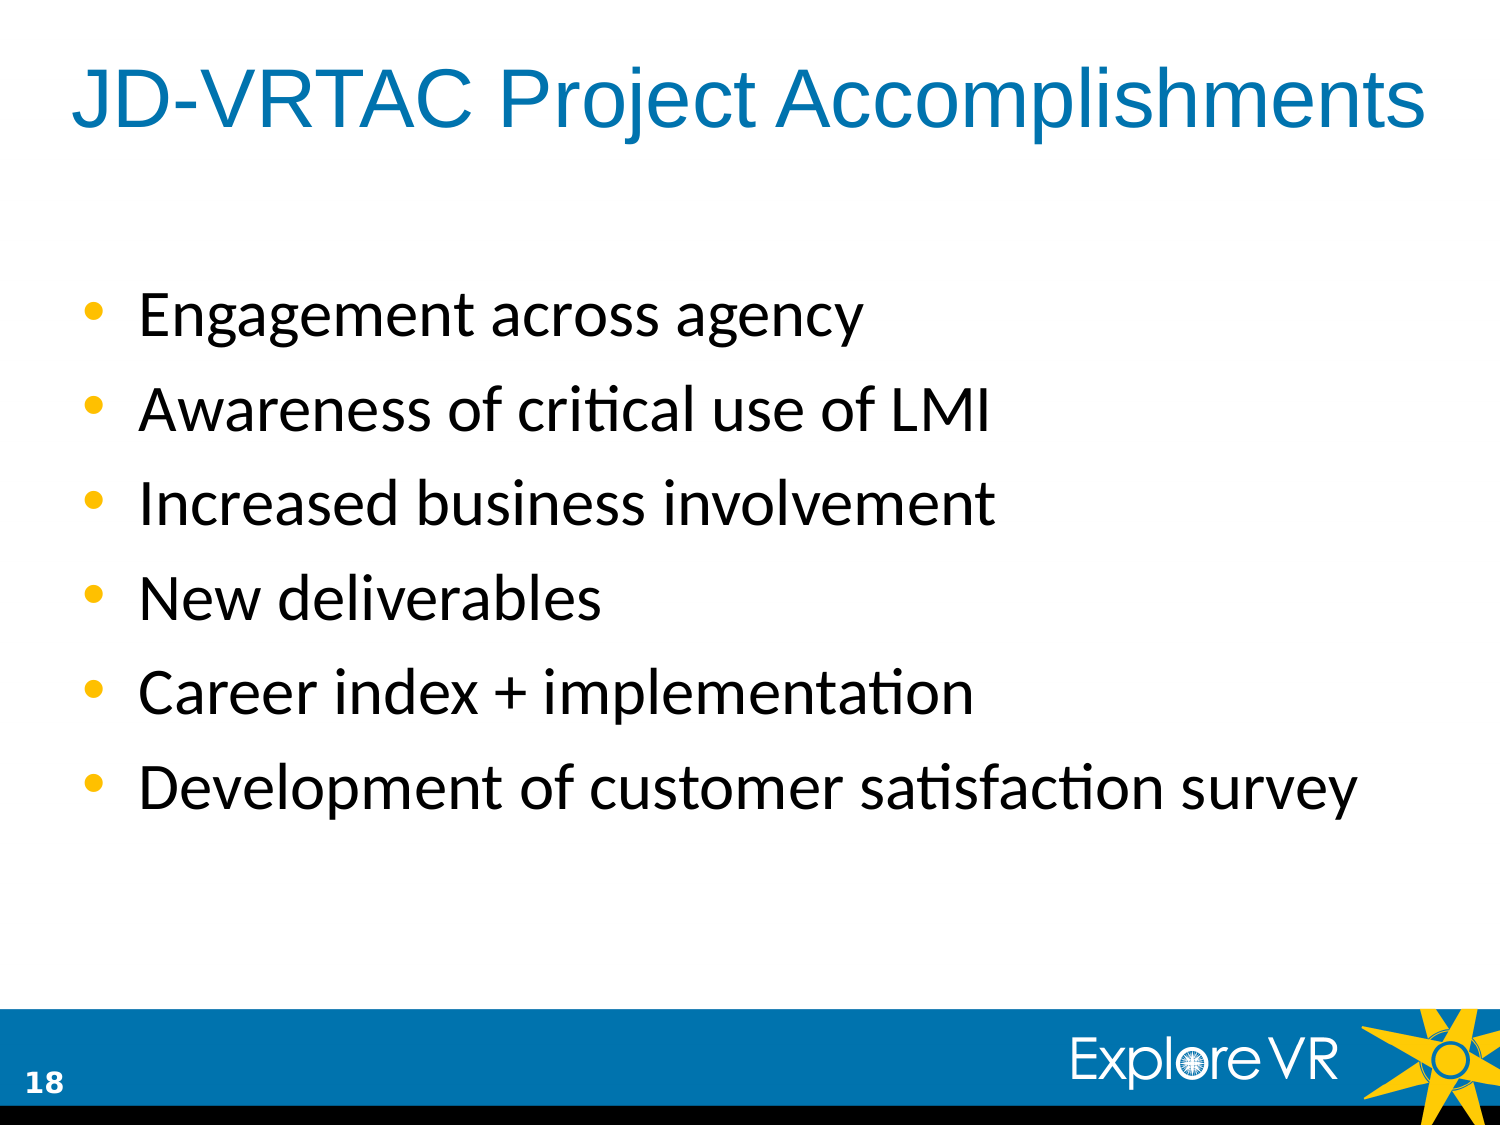

JD-VRTAC Project Accomplishments
Engagement across agency
Awareness of critical use of LMI
Increased business involvement
New deliverables
Career index + implementation
Development of customer satisfaction survey

18